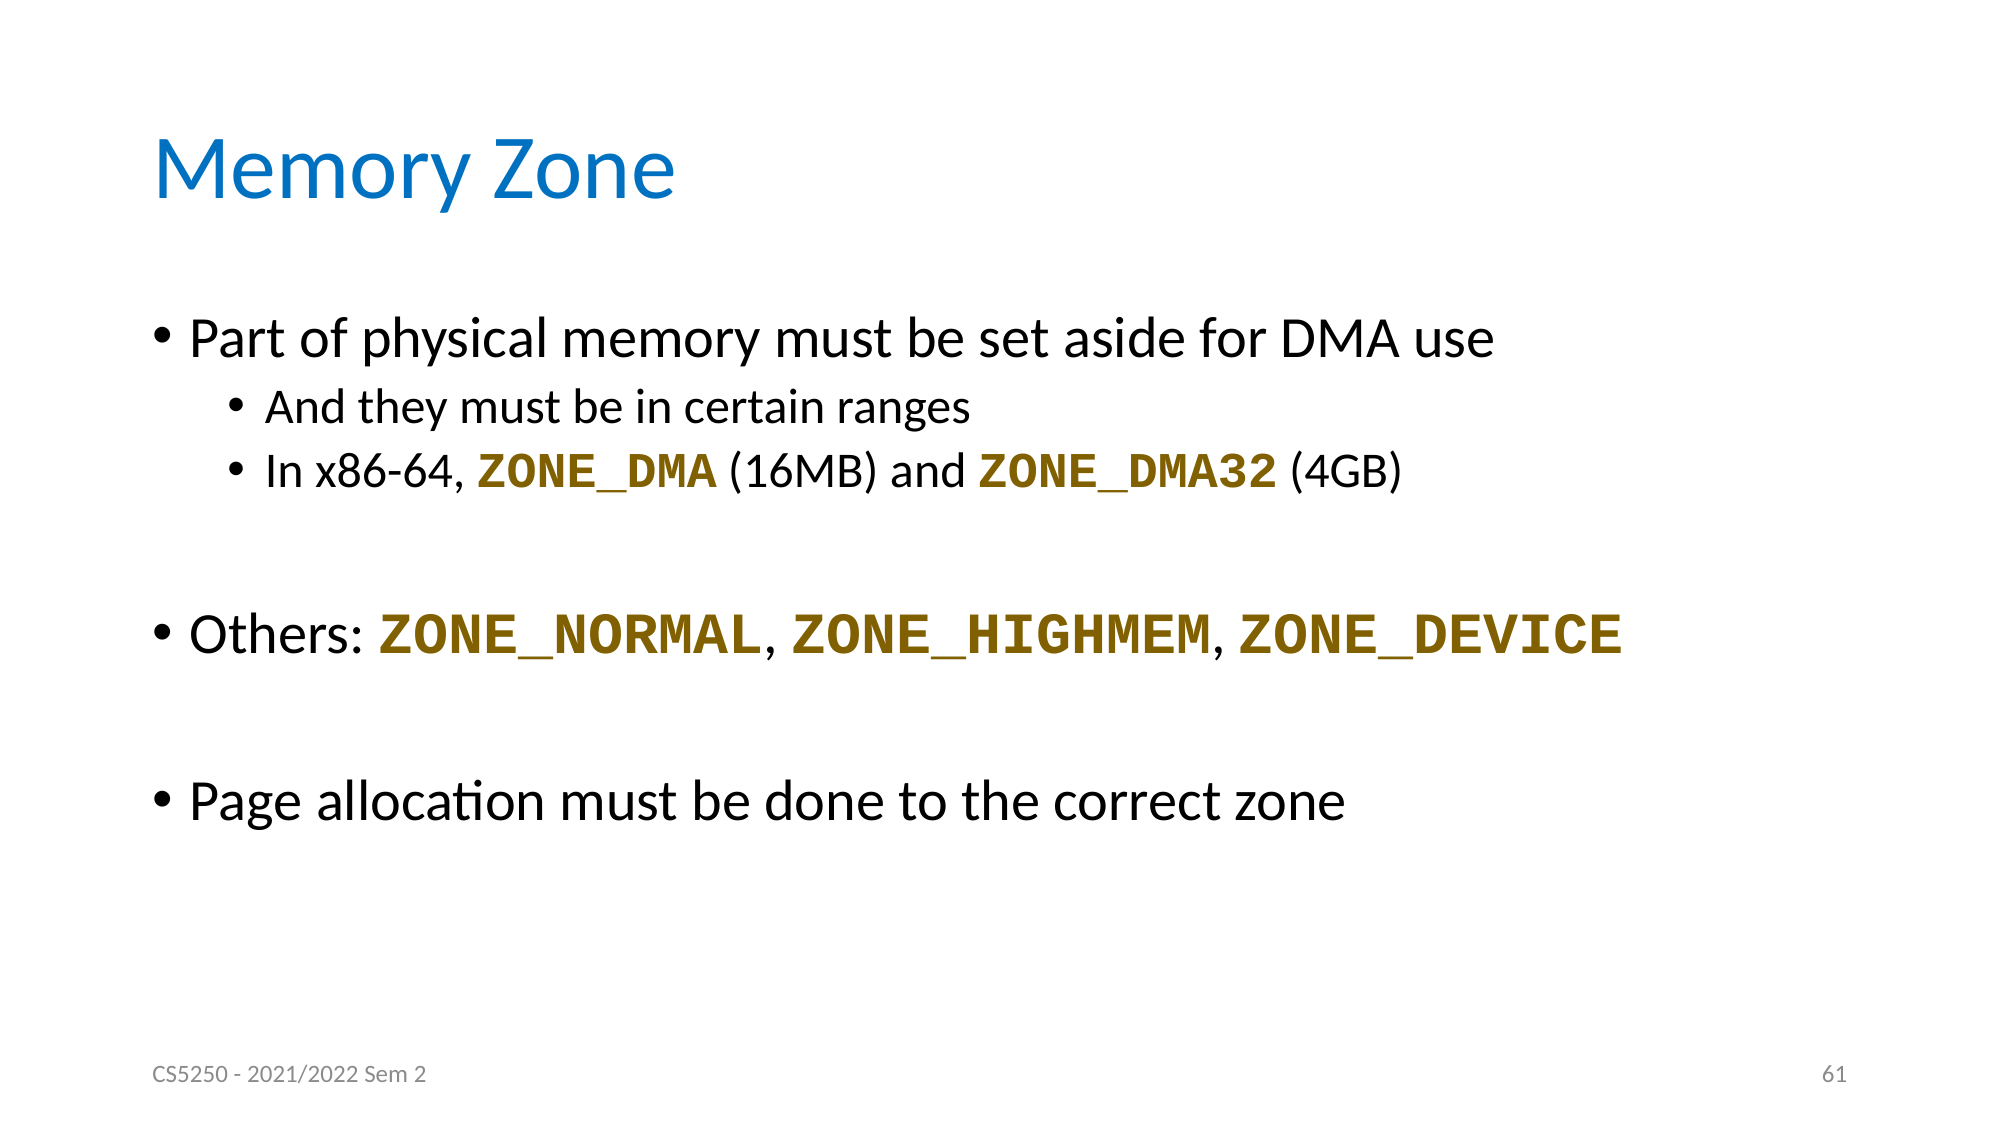

# Memory Zone
Part of physical memory must be set aside for DMA use
And they must be in certain ranges
In x86-64, ZONE_DMA (16MB) and ZONE_DMA32 (4GB)

Others: ZONE_NORMAL, ZONE_HIGHMEM, ZONE_DEVICE

Page allocation must be done to the correct zone
CS5250 - 2021/2022 Sem 2
61